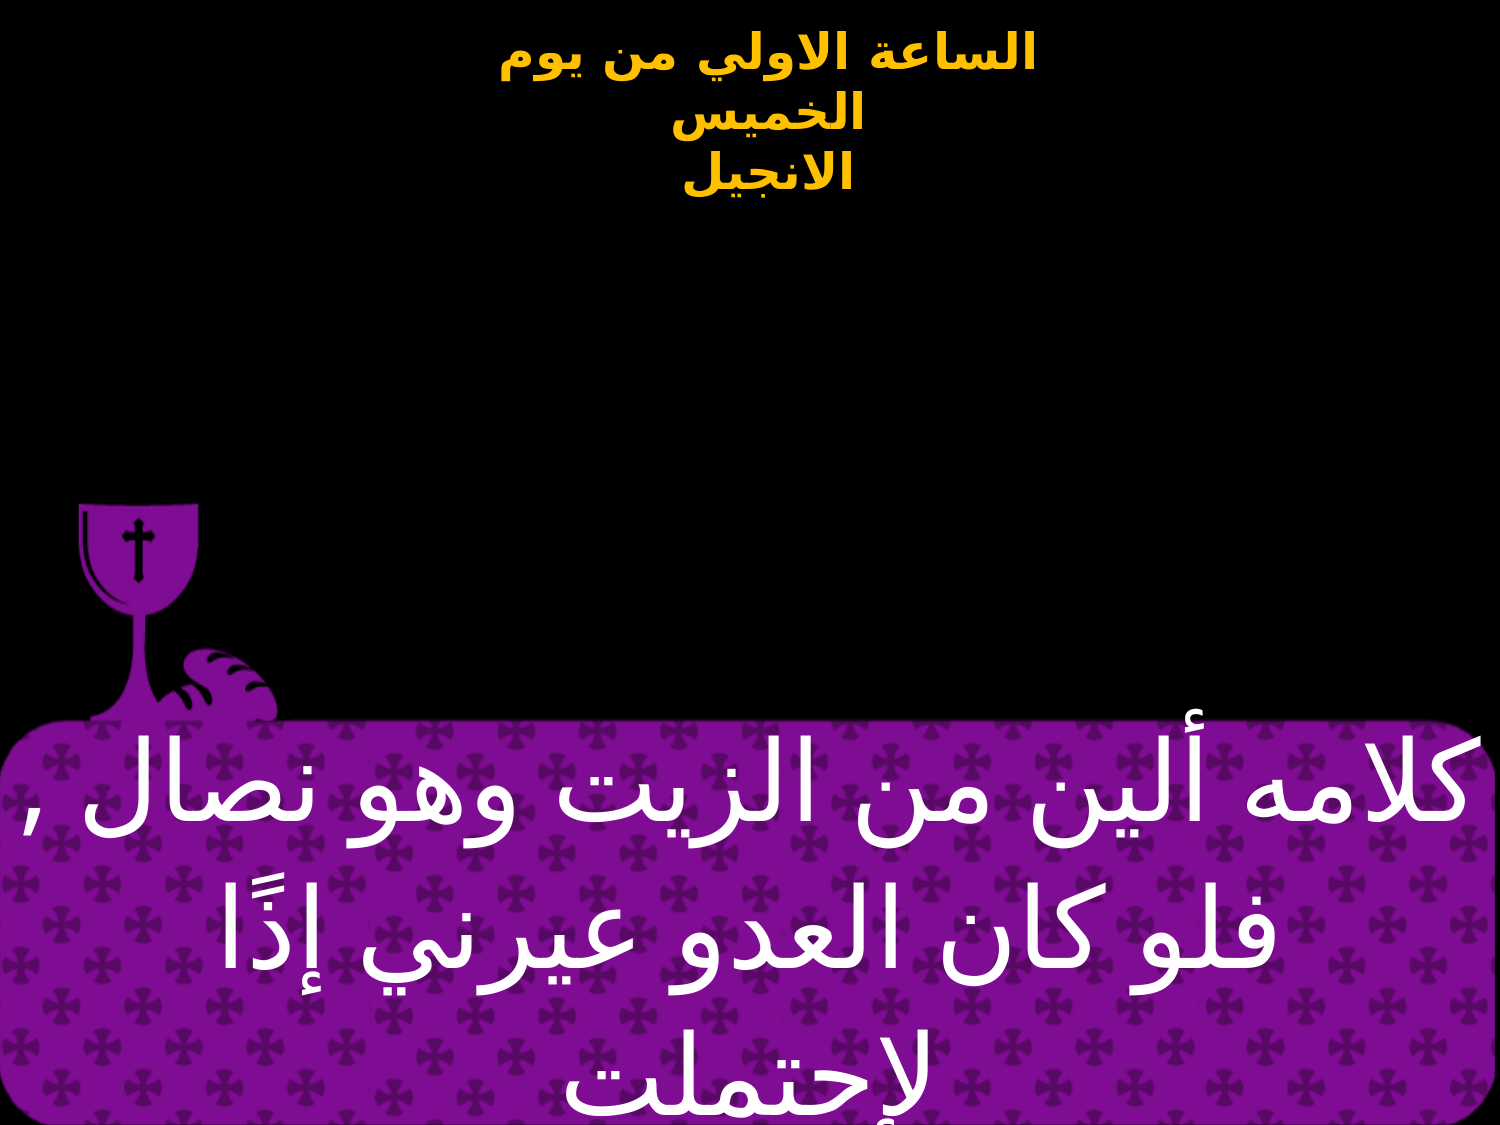

| كلامه ألين من الزيت وهو نصال , فلو كان العدو عيرني إذًا لإحتملت |
| --- |